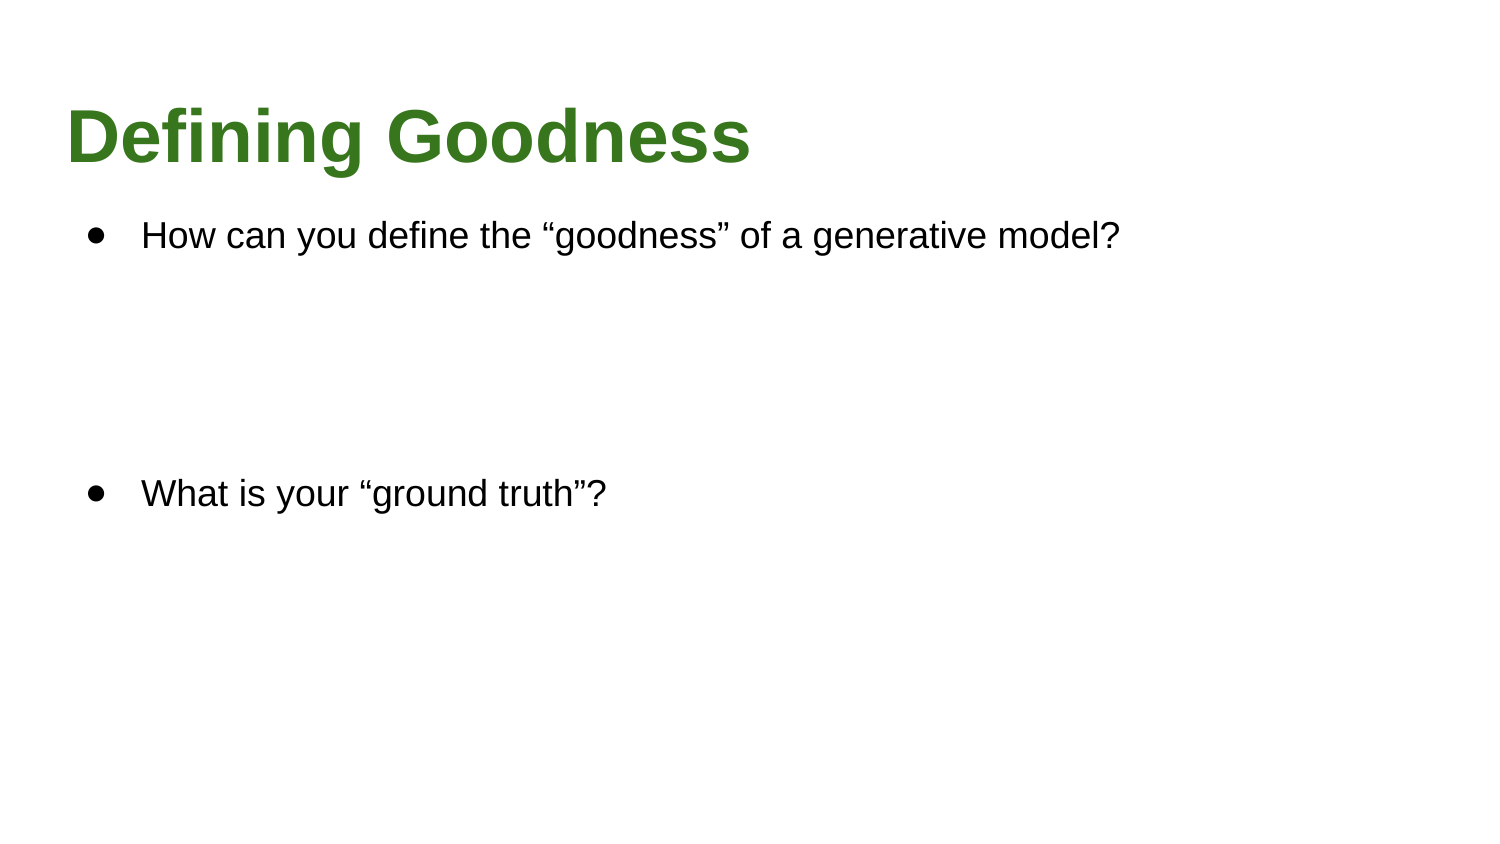

# Defining Goodness
How can you define the “goodness” of a generative model?

What is your “ground truth”?